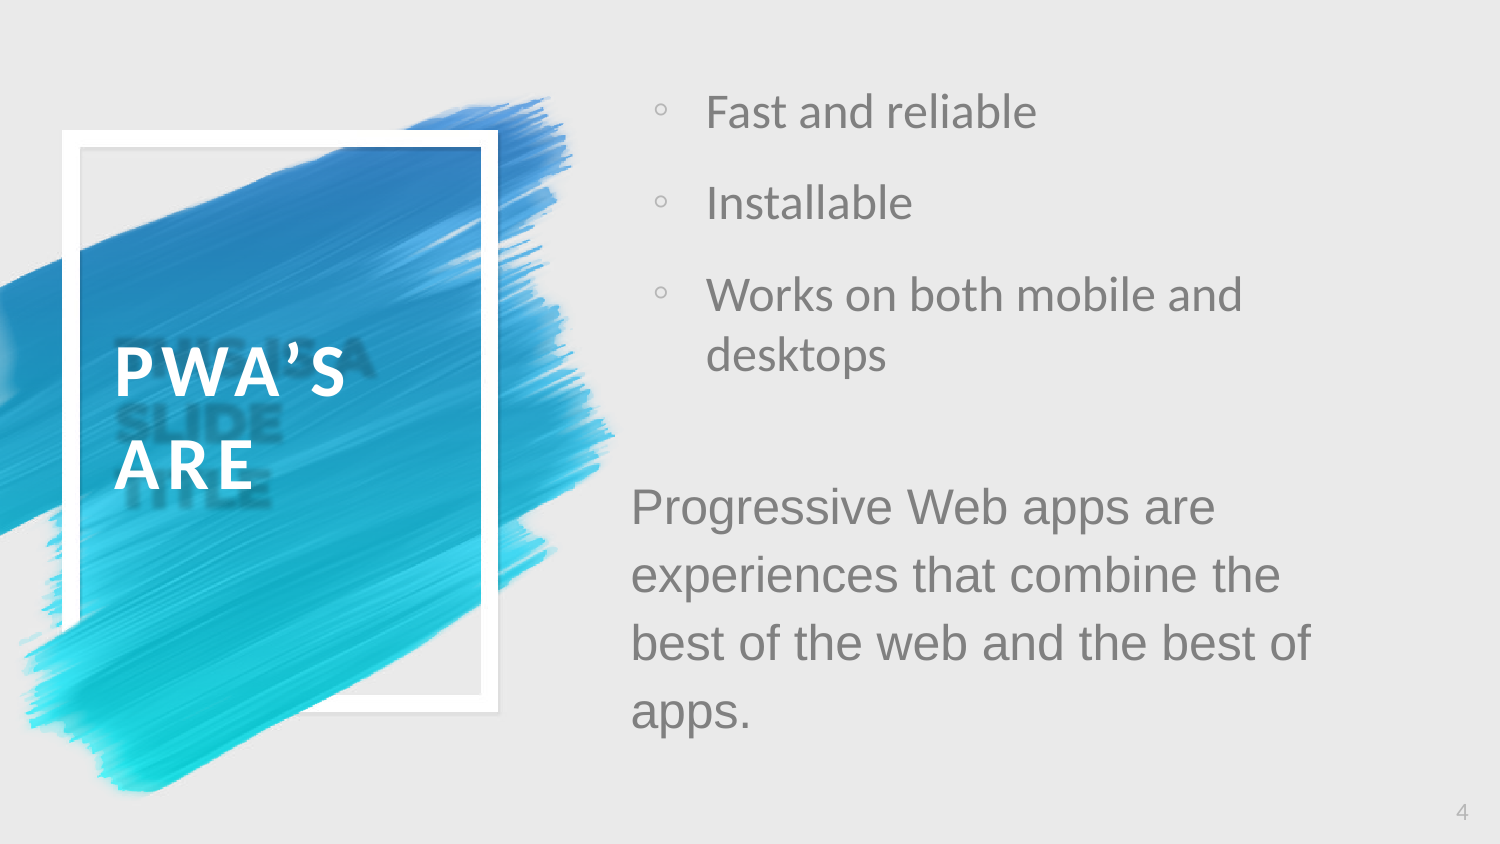

Fast and reliable
Installable
Works on both mobile and desktops

PWA’S
ARE
Progressive Web apps are experiences that combine the best of the web and the best of apps.
4